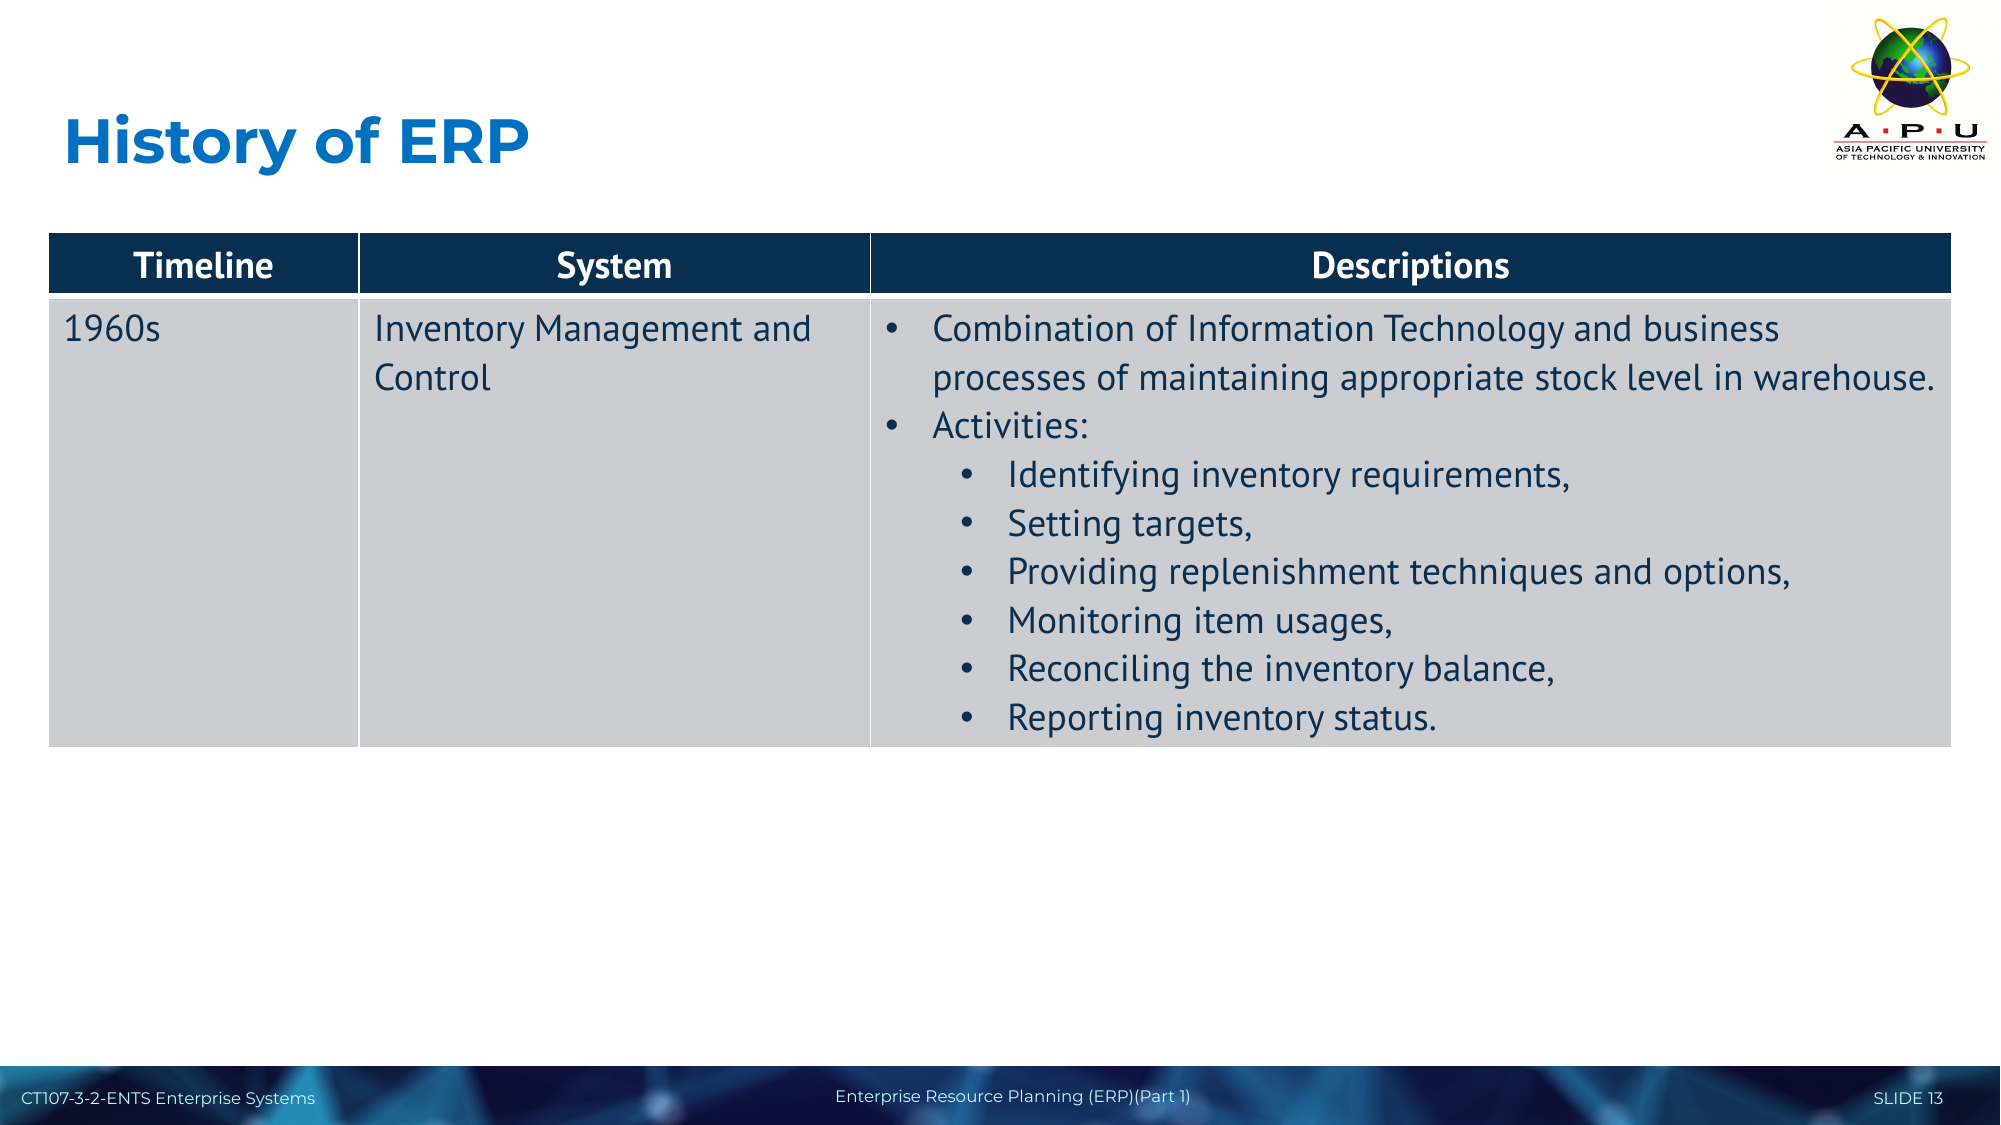

# History of ERP
| Timeline | System | Descriptions |
| --- | --- | --- |
| 1960s | Inventory Management and Control | Combination of Information Technology and business processes of maintaining appropriate stock level in warehouse. Activities: Identifying inventory requirements, Setting targets, Providing replenishment techniques and options, Monitoring item usages, Reconciling the inventory balance, Reporting inventory status. |